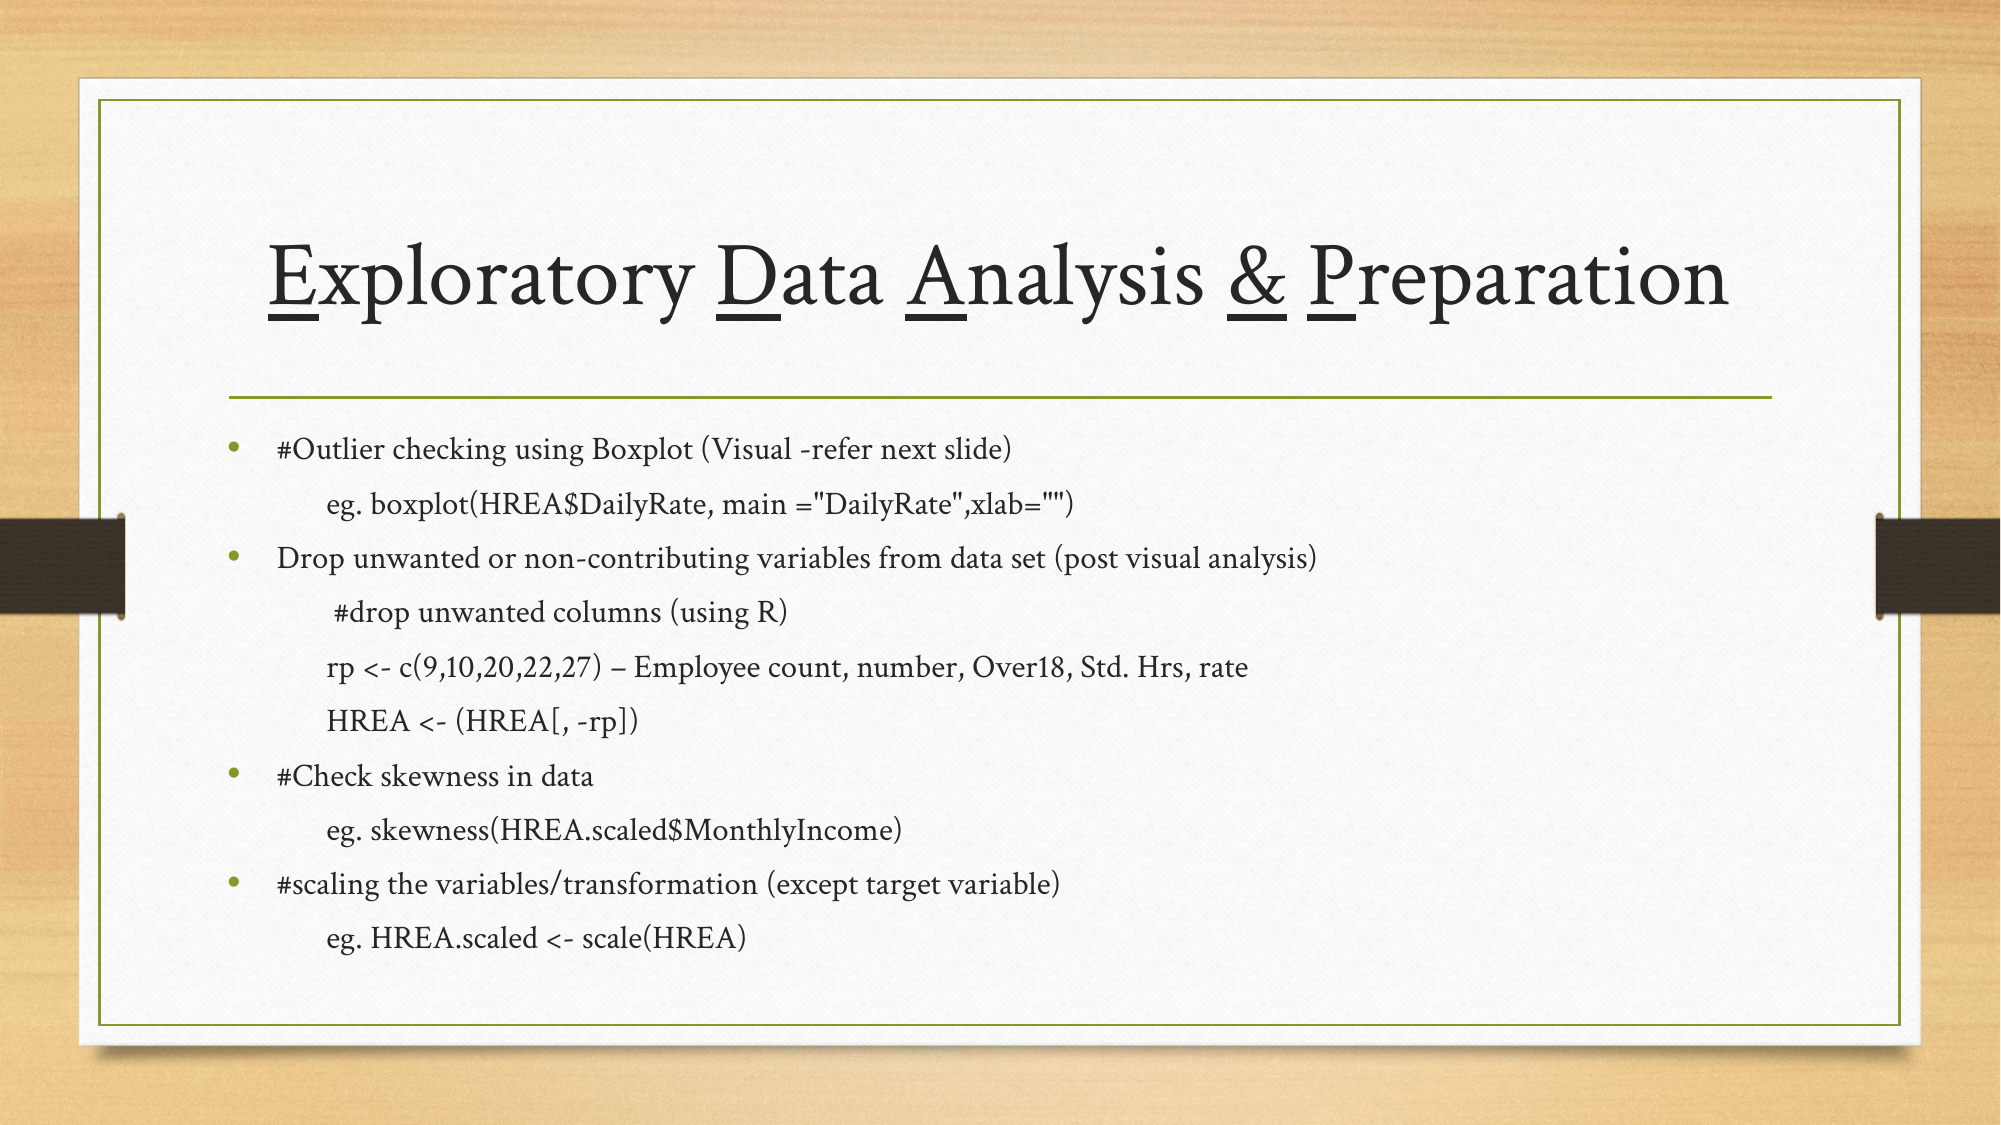

# Exploratory Data Analysis & Preparation
#Outlier checking using Boxplot (Visual -refer next slide)
	eg. boxplot(HREA$DailyRate, main ="DailyRate",xlab="")
Drop unwanted or non-contributing variables from data set (post visual analysis)
	 #drop unwanted columns (using R)
	rp <- c(9,10,20,22,27) – Employee count, number, Over18, Std. Hrs, rate
	HREA <- (HREA[, -rp])
#Check skewness in data
	eg. skewness(HREA.scaled$MonthlyIncome)
#scaling the variables/transformation (except target variable)
	eg. HREA.scaled <- scale(HREA)